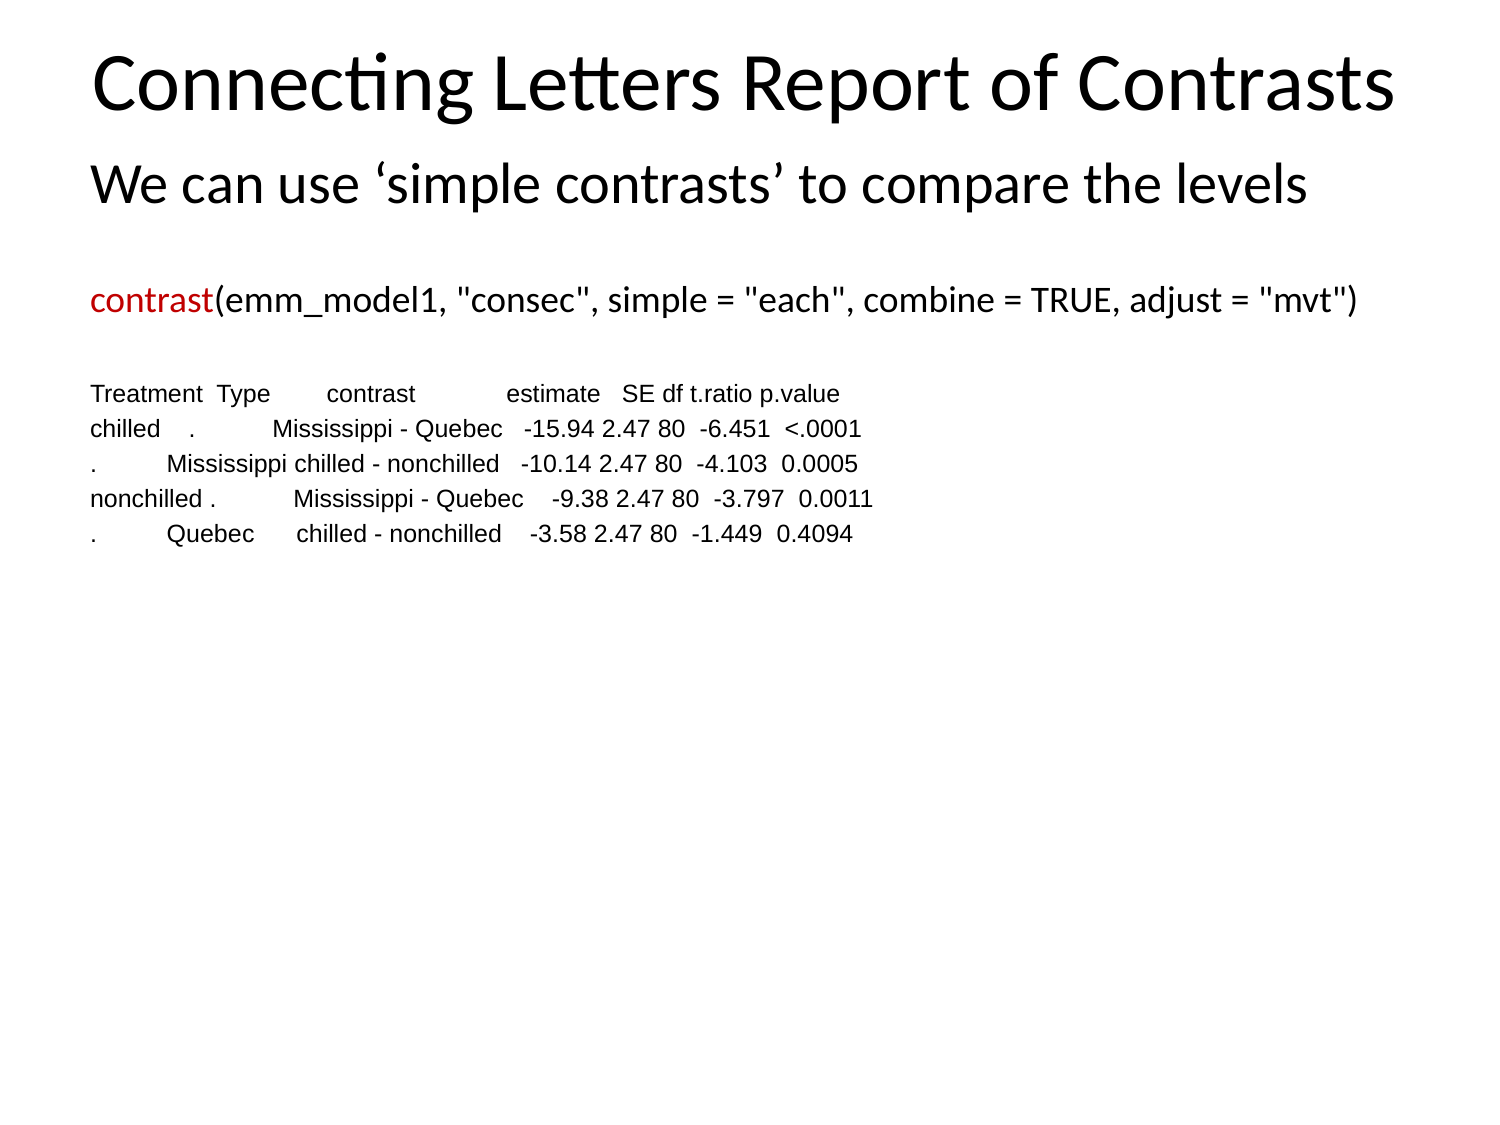

# Connecting Letters Report of Contrasts
We can use ‘simple contrasts’ to compare the levels

contrast(emm_model1, "consec", simple = "each", combine = TRUE, adjust = "mvt")

Treatment  Type        contrast             estimate   SE df t.ratio p.value
chilled    .           Mississippi - Quebec   -15.94 2.47 80  -6.451  <.0001
.          Mississippi chilled - nonchilled   -10.14 2.47 80  -4.103  0.0005
nonchilled .           Mississippi - Quebec    -9.38 2.47 80  -3.797  0.0011
.          Quebec      chilled - nonchilled    -3.58 2.47 80  -1.449  0.4094